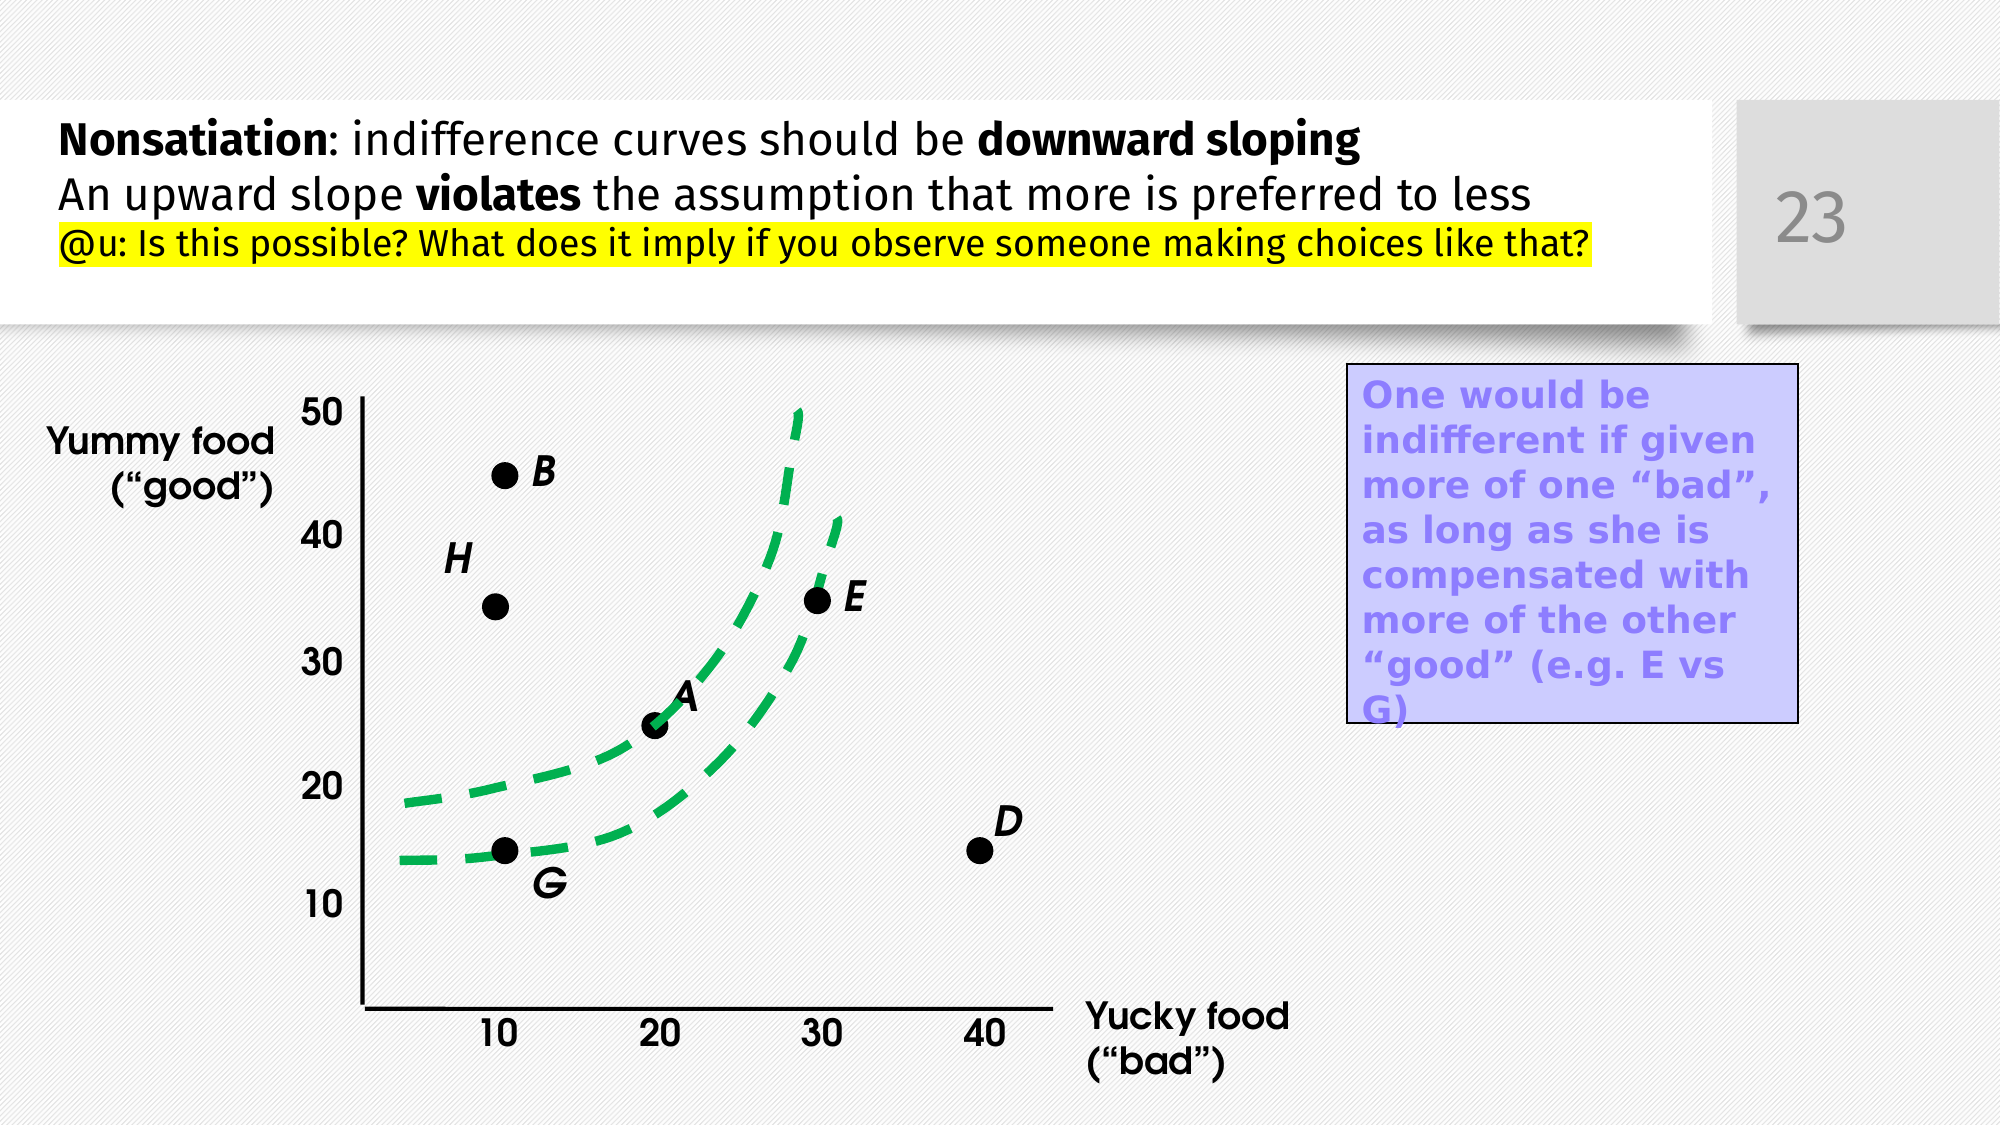

Nonsatiation: indifference curves should be downward sloping
An upward slope violates the assumption that more is preferred to less
@u: Is this possible? What does it imply if you observe someone making choices like that?
23
One would be indifferent if given more of one “bad”, as long as she is compensated with more of the other “good” (e.g. E vs G)
50

Yummy food
(“good”)
40
30
20
10
Yucky food (“bad”)
10
20
30
40

B

H
E

A

D

G